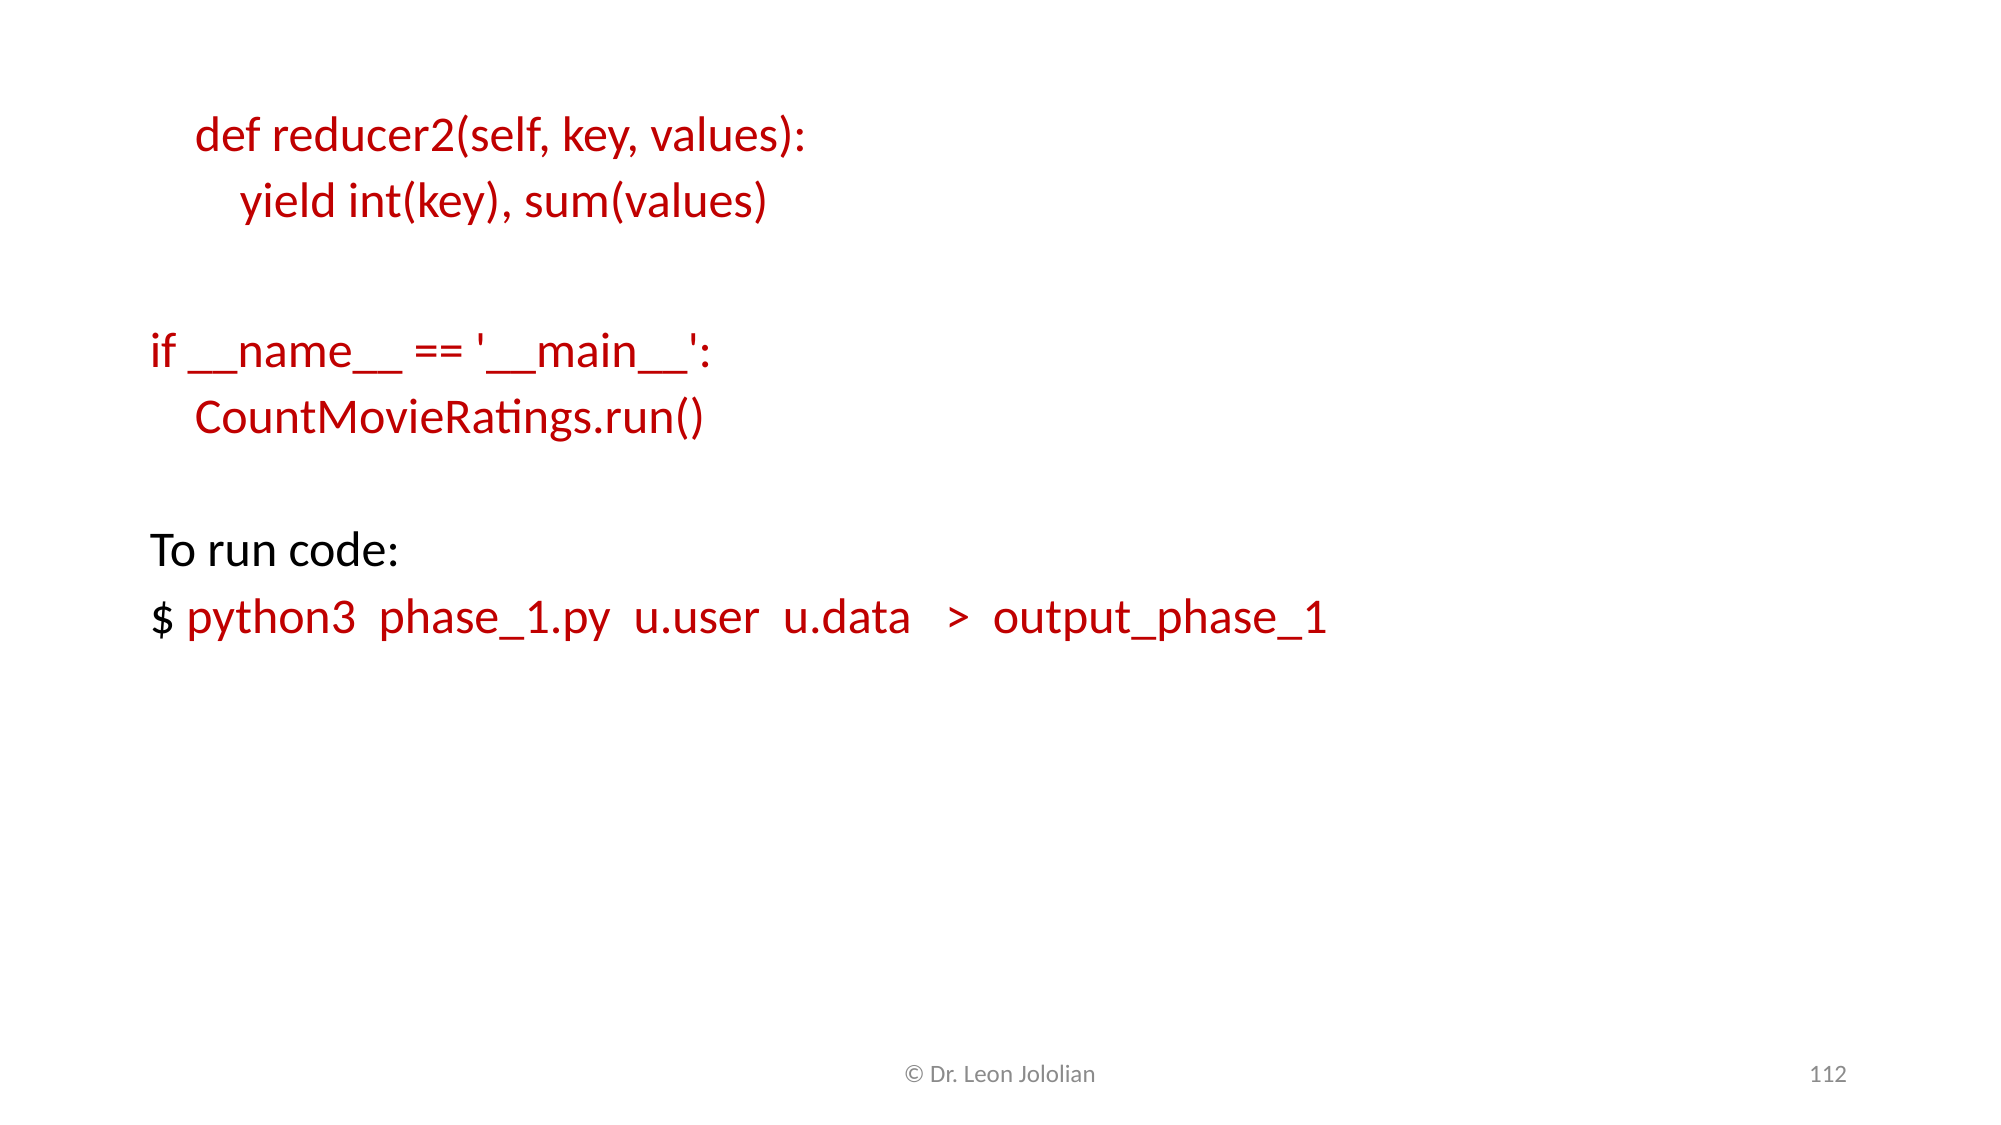

def reducer2(self, key, values):
        yield int(key), sum(values)

if __name__ == '__main__':
    CountMovieRatings.run()

To run code:
$ python3  phase_1.py  u.user  u.data   >  output_phase_1
© Dr. Leon Jololian
112